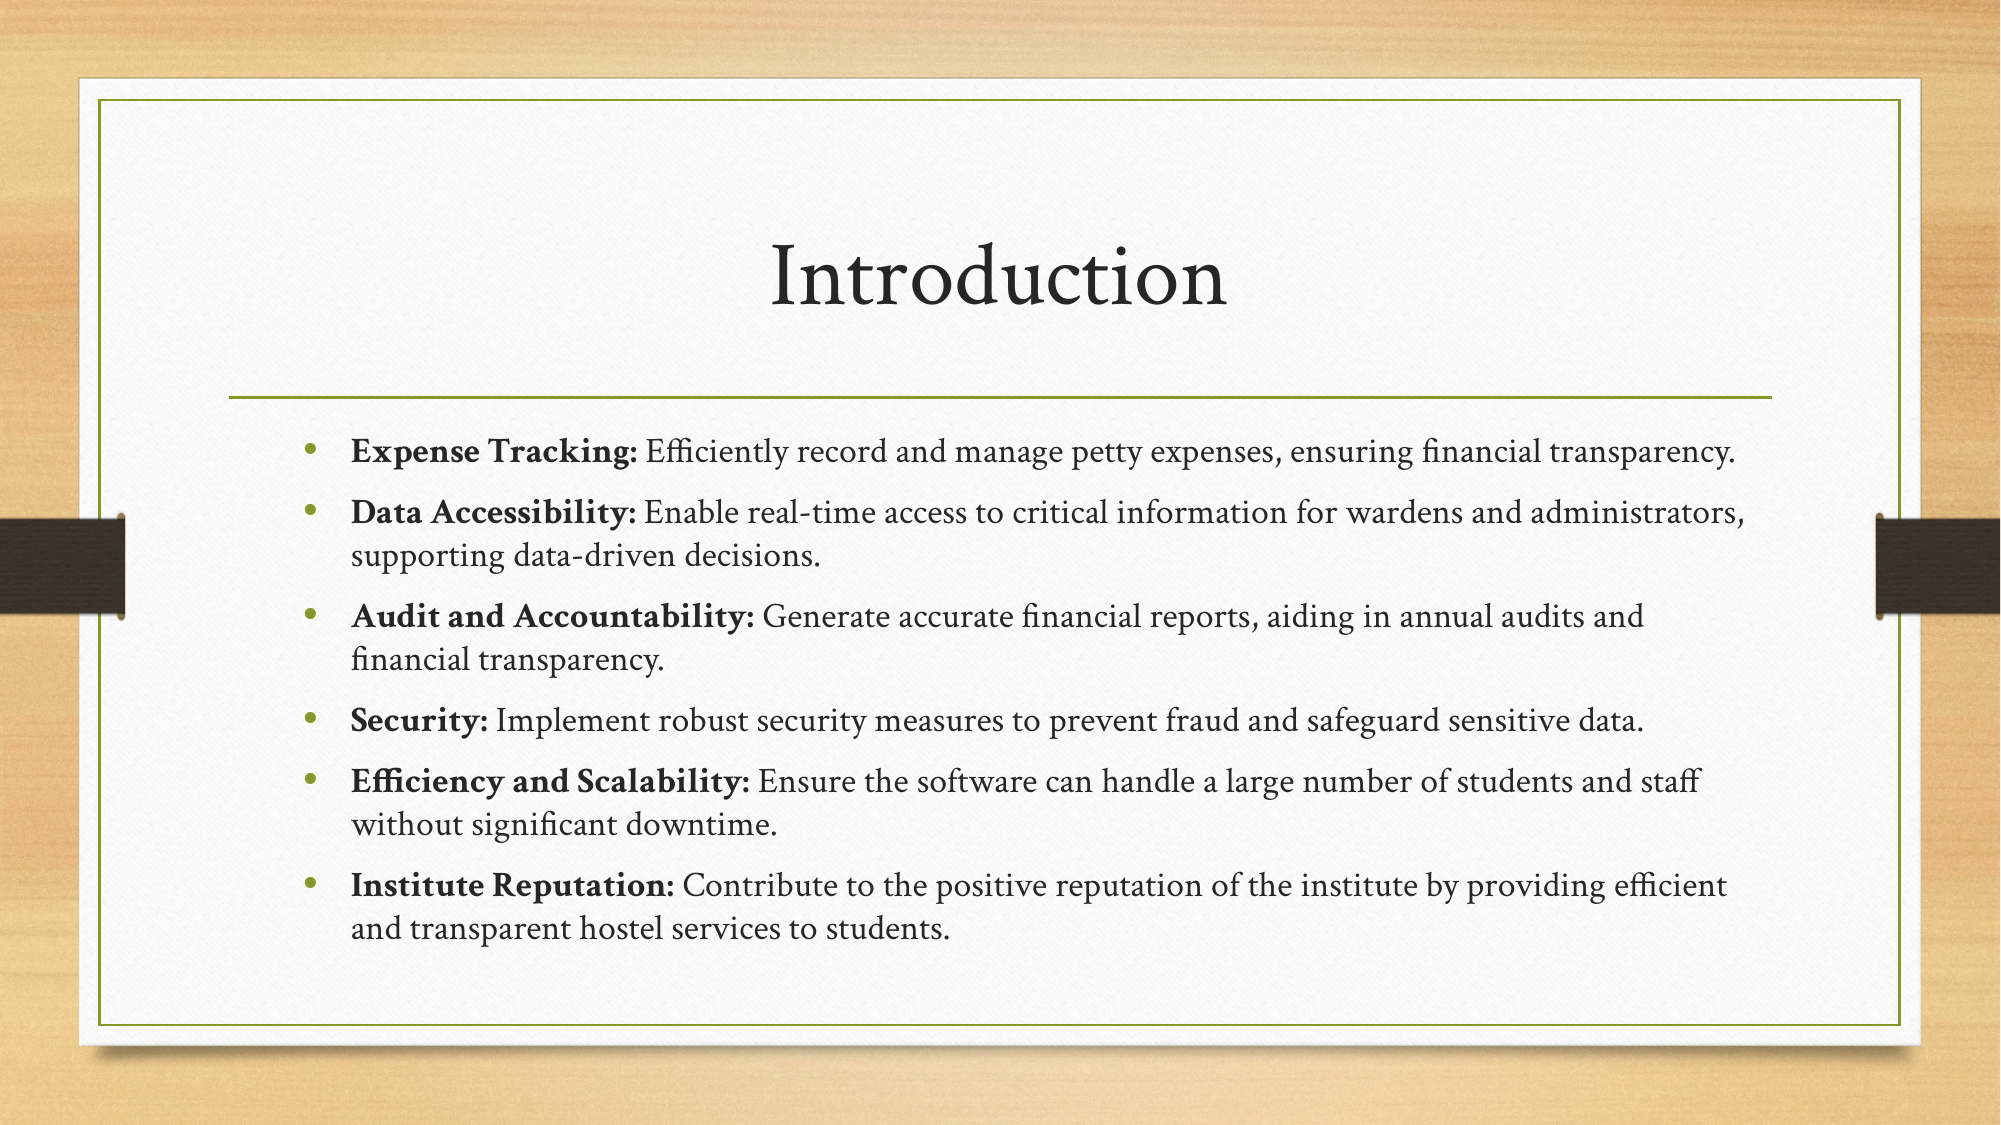

# Introduction
Expense Tracking: Efficiently record and manage petty expenses, ensuring financial transparency.
Data Accessibility: Enable real-time access to critical information for wardens and administrators, supporting data-driven decisions.
Audit and Accountability: Generate accurate financial reports, aiding in annual audits and financial transparency.
Security: Implement robust security measures to prevent fraud and safeguard sensitive data.
Efficiency and Scalability: Ensure the software can handle a large number of students and staff without significant downtime.
Institute Reputation: Contribute to the positive reputation of the institute by providing efficient and transparent hostel services to students.